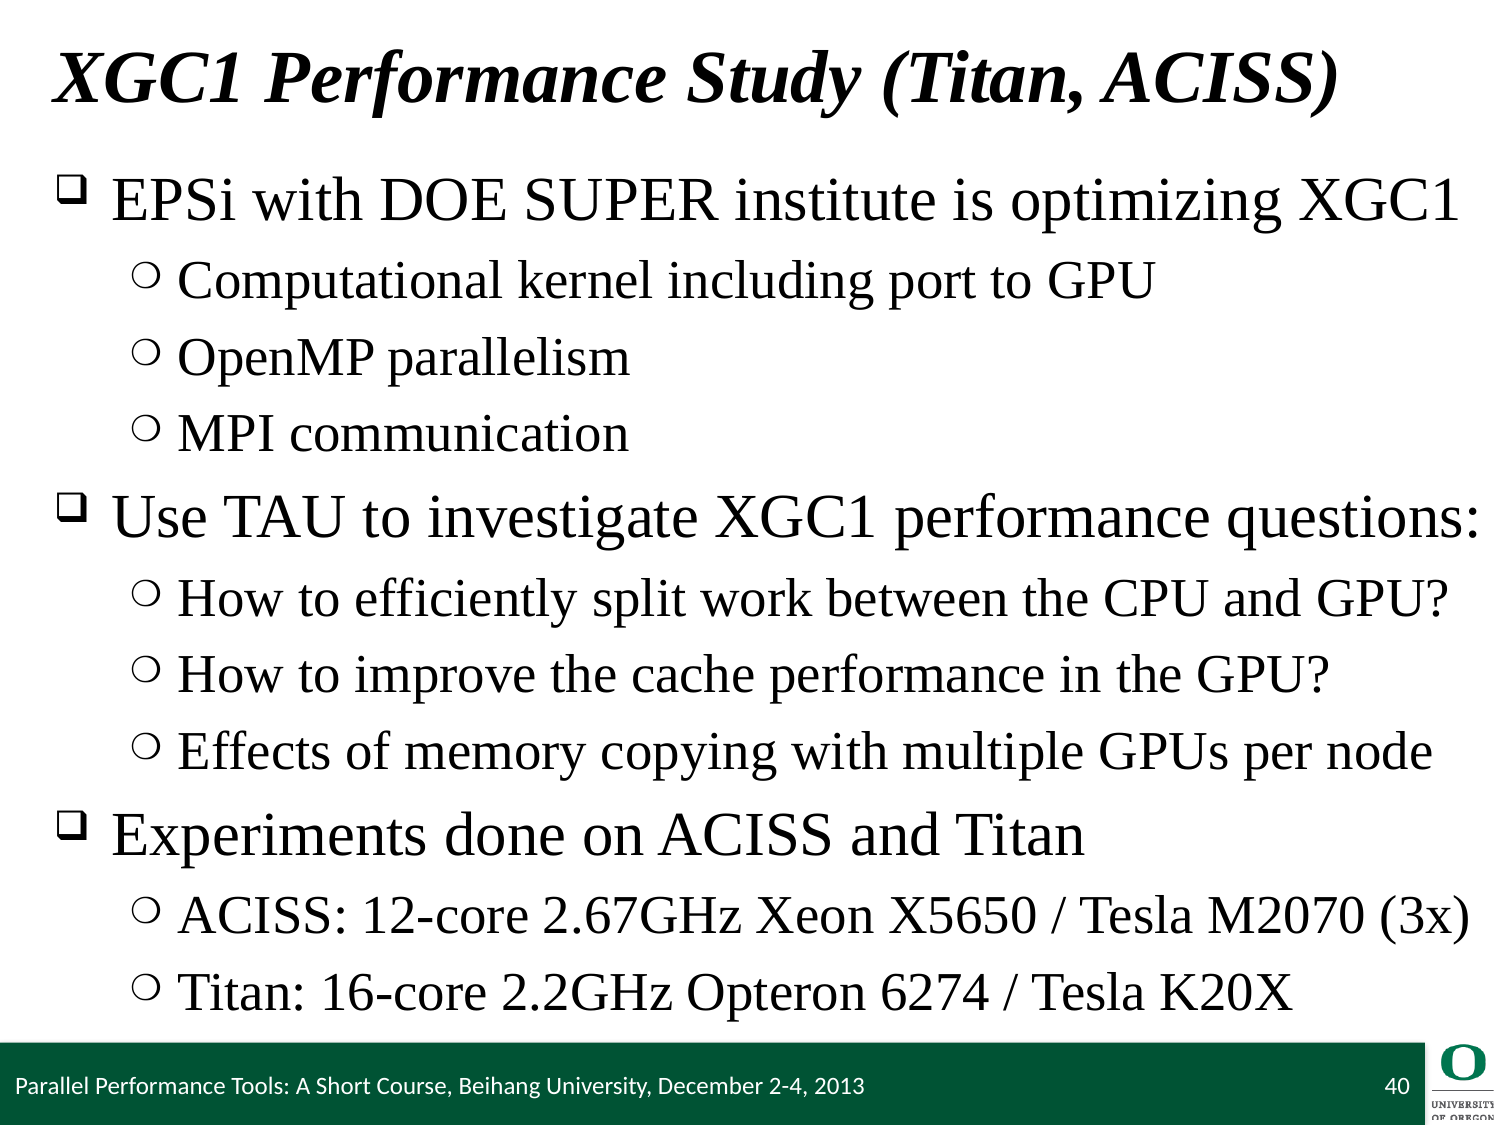

# XGC1 Performance Study (Titan, ACISS)
EPSi with DOE SUPER institute is optimizing XGC1
Computational kernel including port to GPU
OpenMP parallelism
MPI communication
Use TAU to investigate XGC1 performance questions:
How to efficiently split work between the CPU and GPU?
How to improve the cache performance in the GPU?
Effects of memory copying with multiple GPUs per node
Experiments done on ACISS and Titan
ACISS: 12-core 2.67GHz Xeon X5650 / Tesla M2070 (3x)
Titan: 16-core 2.2GHz Opteron 6274 / Tesla K20X
Parallel Performance Tools: A Short Course, Beihang University, December 2-4, 2013
40